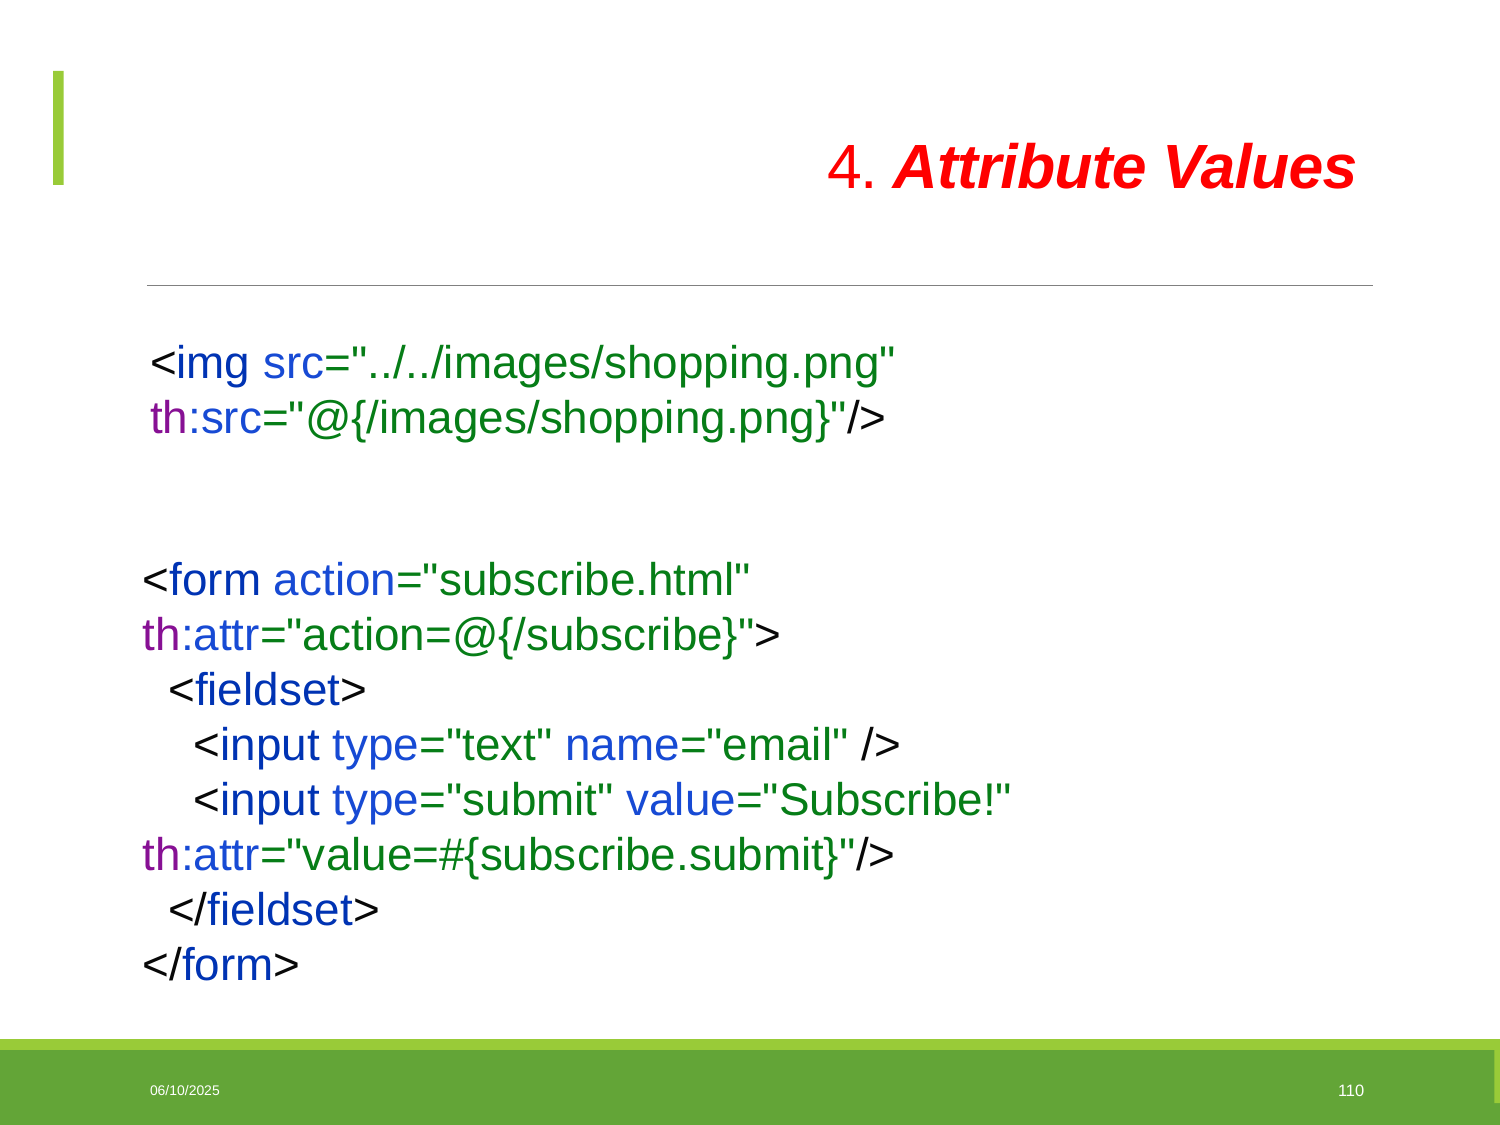

# 4. Attribute Values
<img src="../../images/shopping.png" th:src="@{/images/shopping.png}"/>
<form action="subscribe.html" th:attr="action=@{/subscribe}">
  <fieldset>
    <input type="text" name="email" />
    <input type="submit" value="Subscribe!" th:attr="value=#{subscribe.submit}"/>
  </fieldset>
</form>
06/10/2025
110